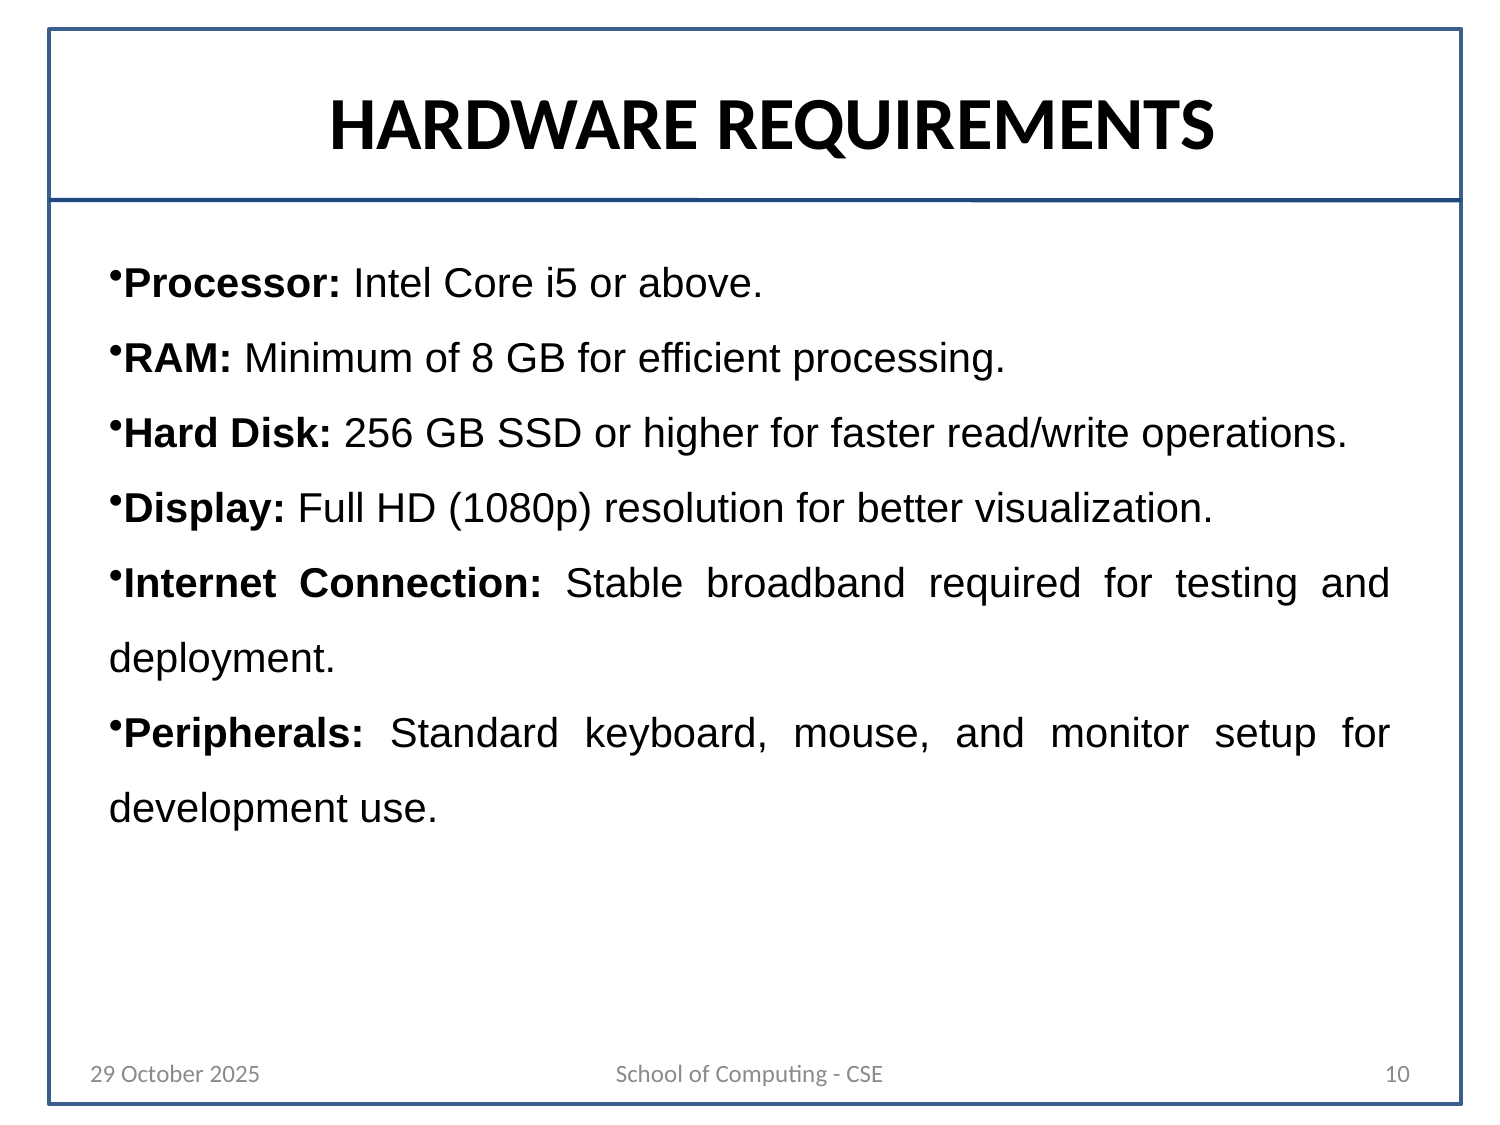

HARDWARE REQUIREMENTS
# Processor: Intel Core i5 or above.
RAM: Minimum of 8 GB for efficient processing.
Hard Disk: 256 GB SSD or higher for faster read/write operations.
Display: Full HD (1080p) resolution for better visualization.
Internet Connection: Stable broadband required for testing and deployment.
Peripherals: Standard keyboard, mouse, and monitor setup for development use.
29 October 2025
School of Computing - CSE
10